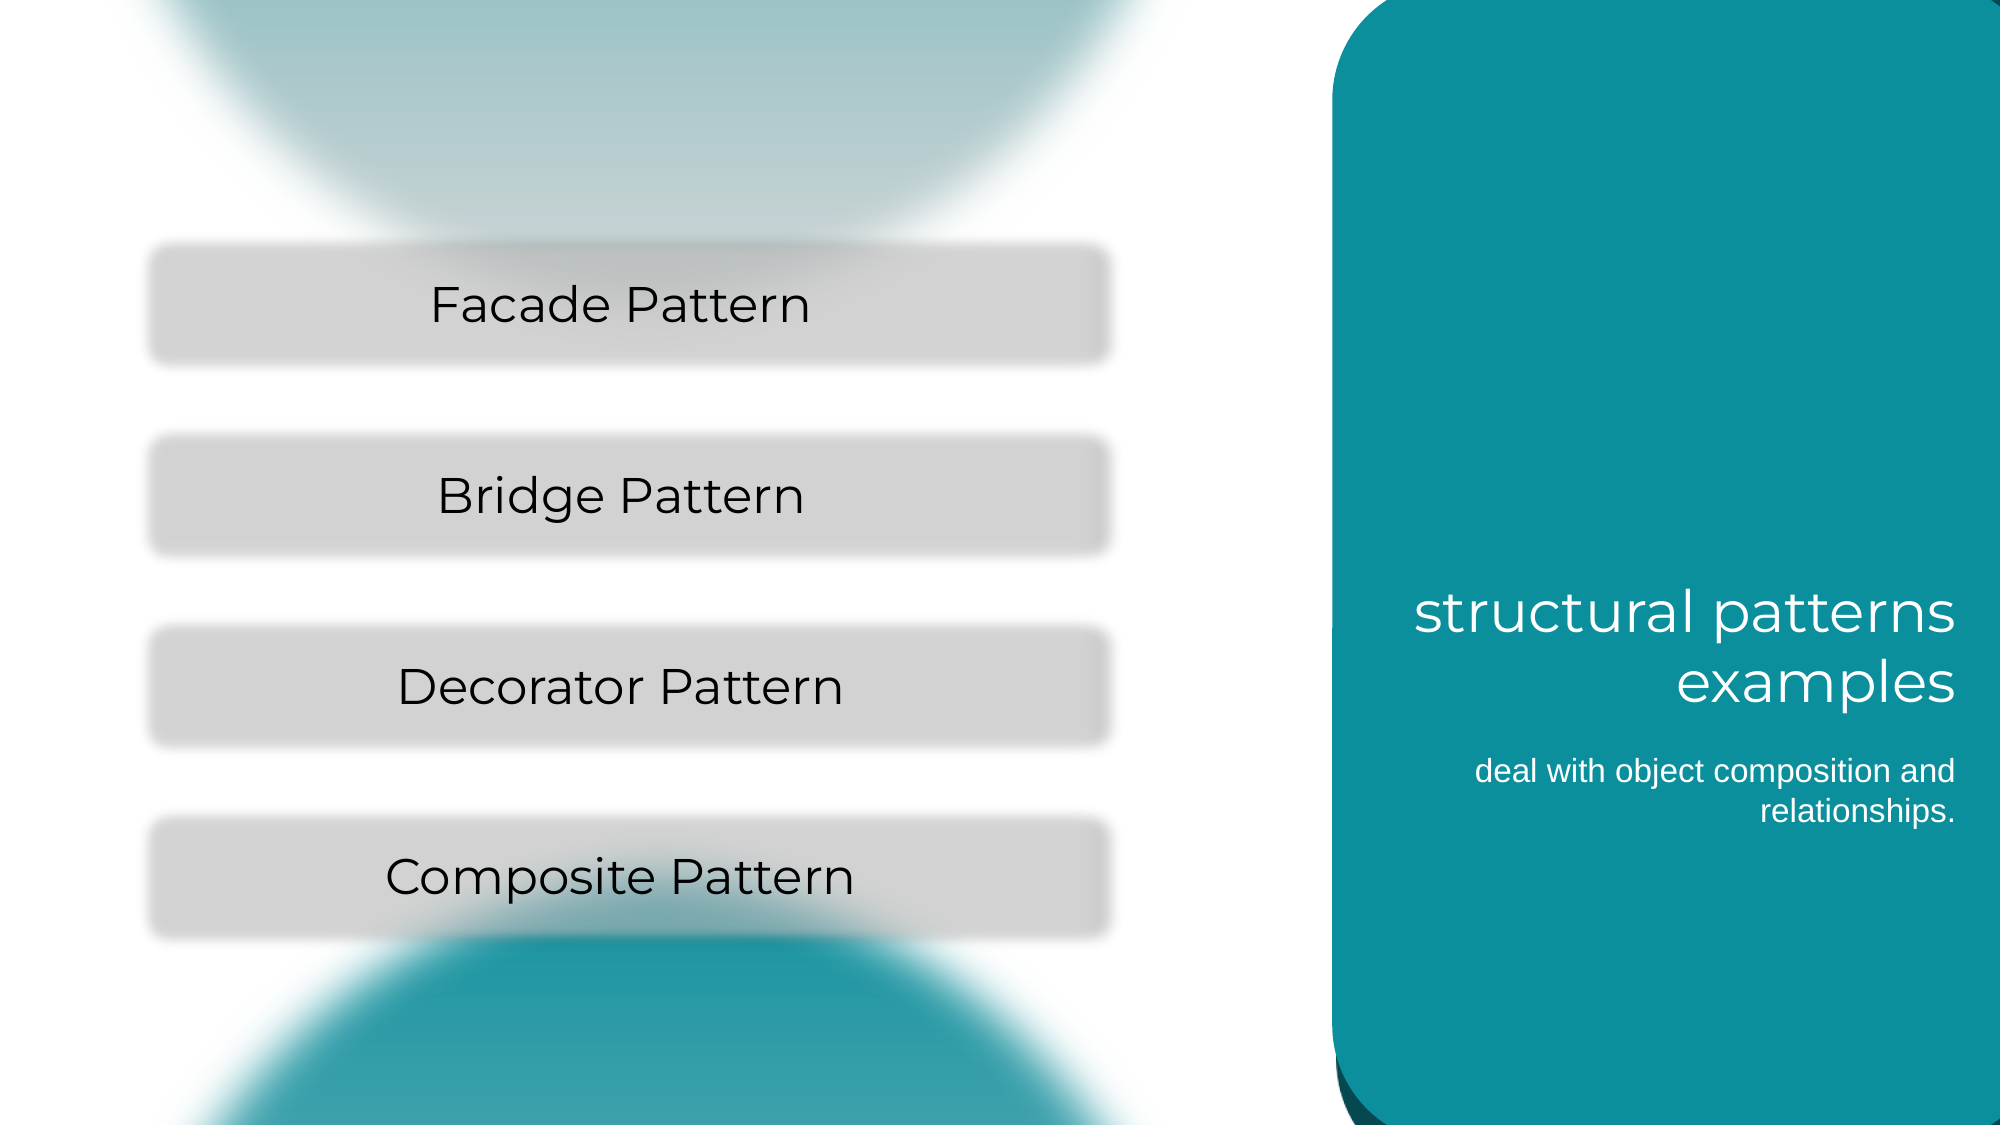

Chart Title Here

The quick brown fox jumps over the lazy dog. The quick brown fox jumps over the lazy dog.

Facade Pattern

[unsupported chart]

Bridge Pattern
structural patterns
examples

Decorator Pattern
deal with object composition and relationships.

Composite Pattern